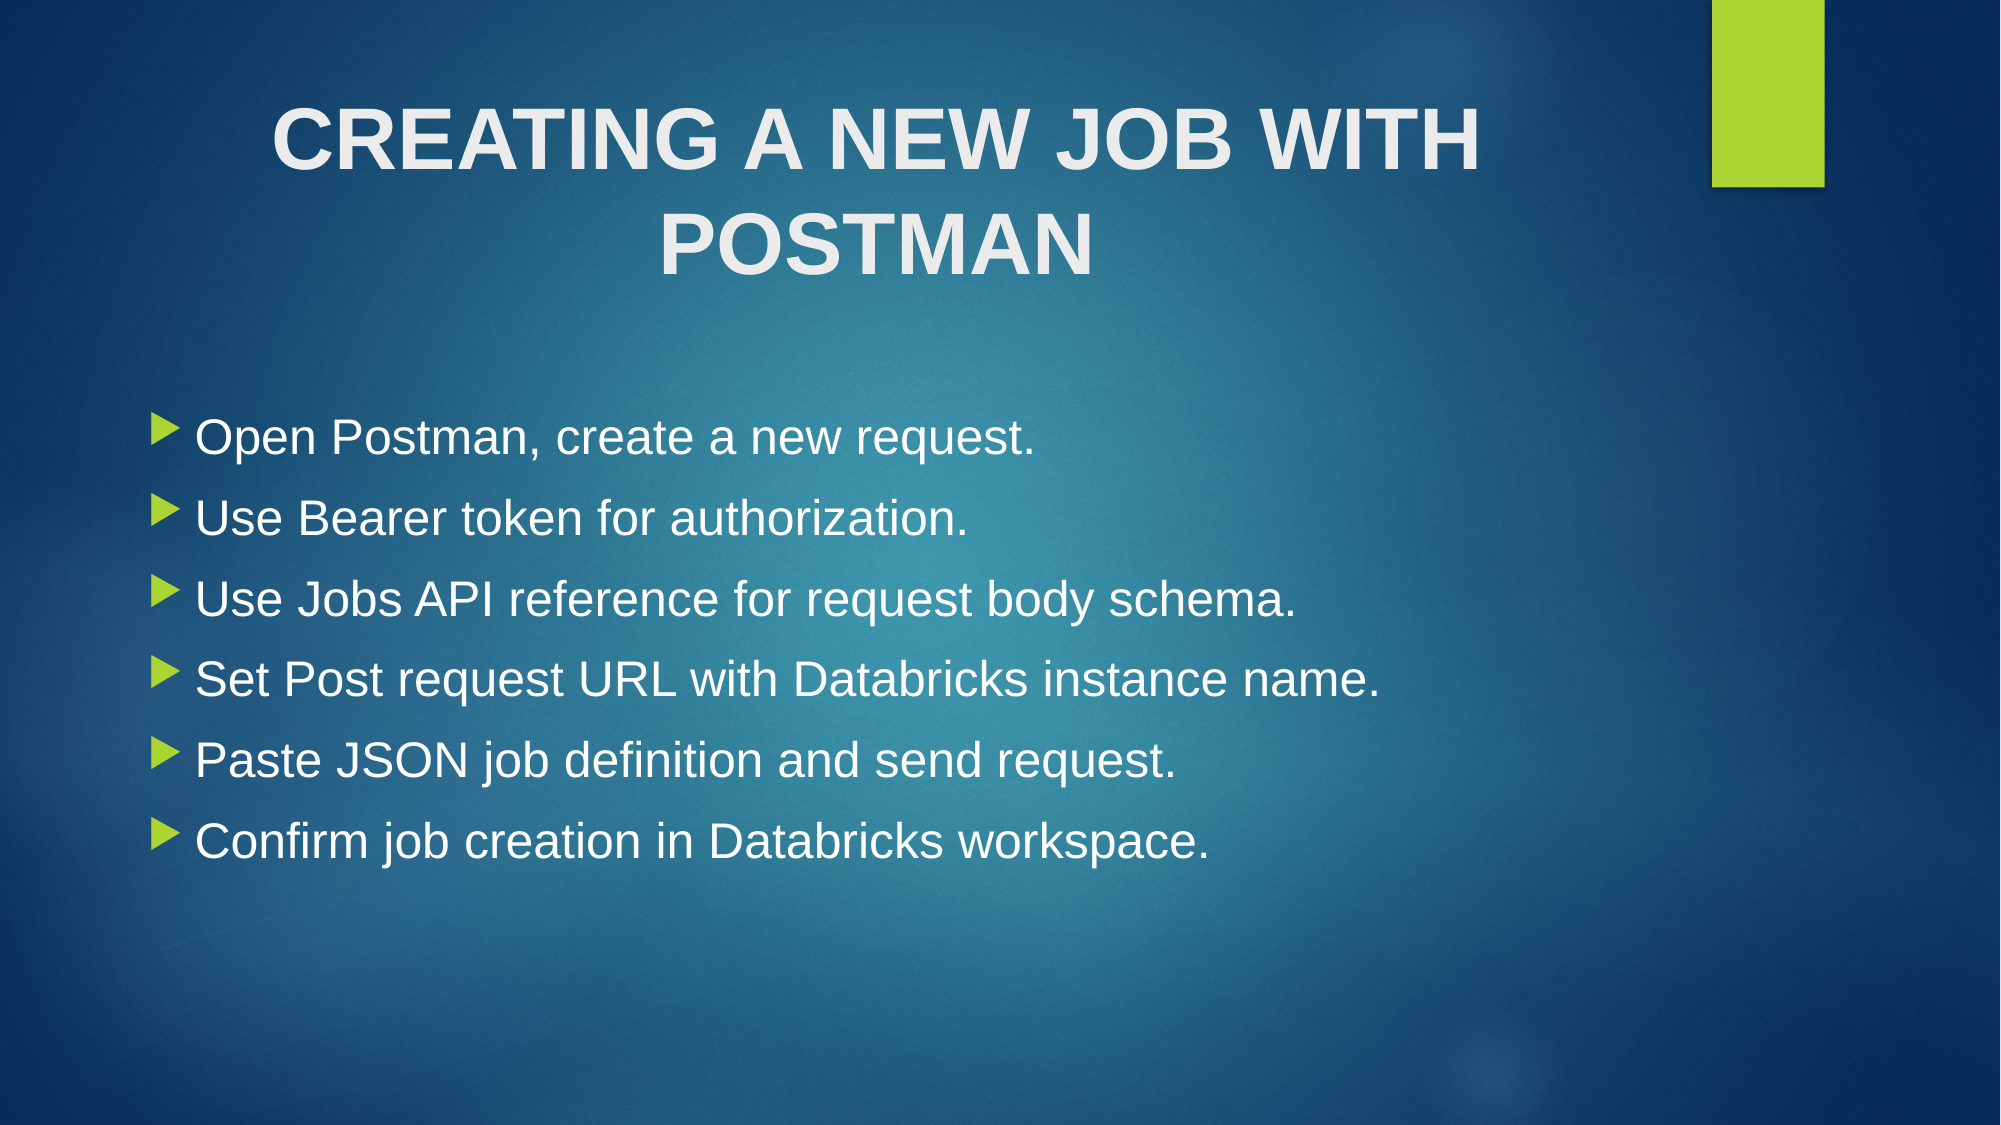

# CREATING A NEW JOB WITH POSTMAN
Open Postman, create a new request.
Use Bearer token for authorization.
Use Jobs API reference for request body schema.
Set Post request URL with Databricks instance name.
Paste JSON job definition and send request.
Confirm job creation in Databricks workspace.